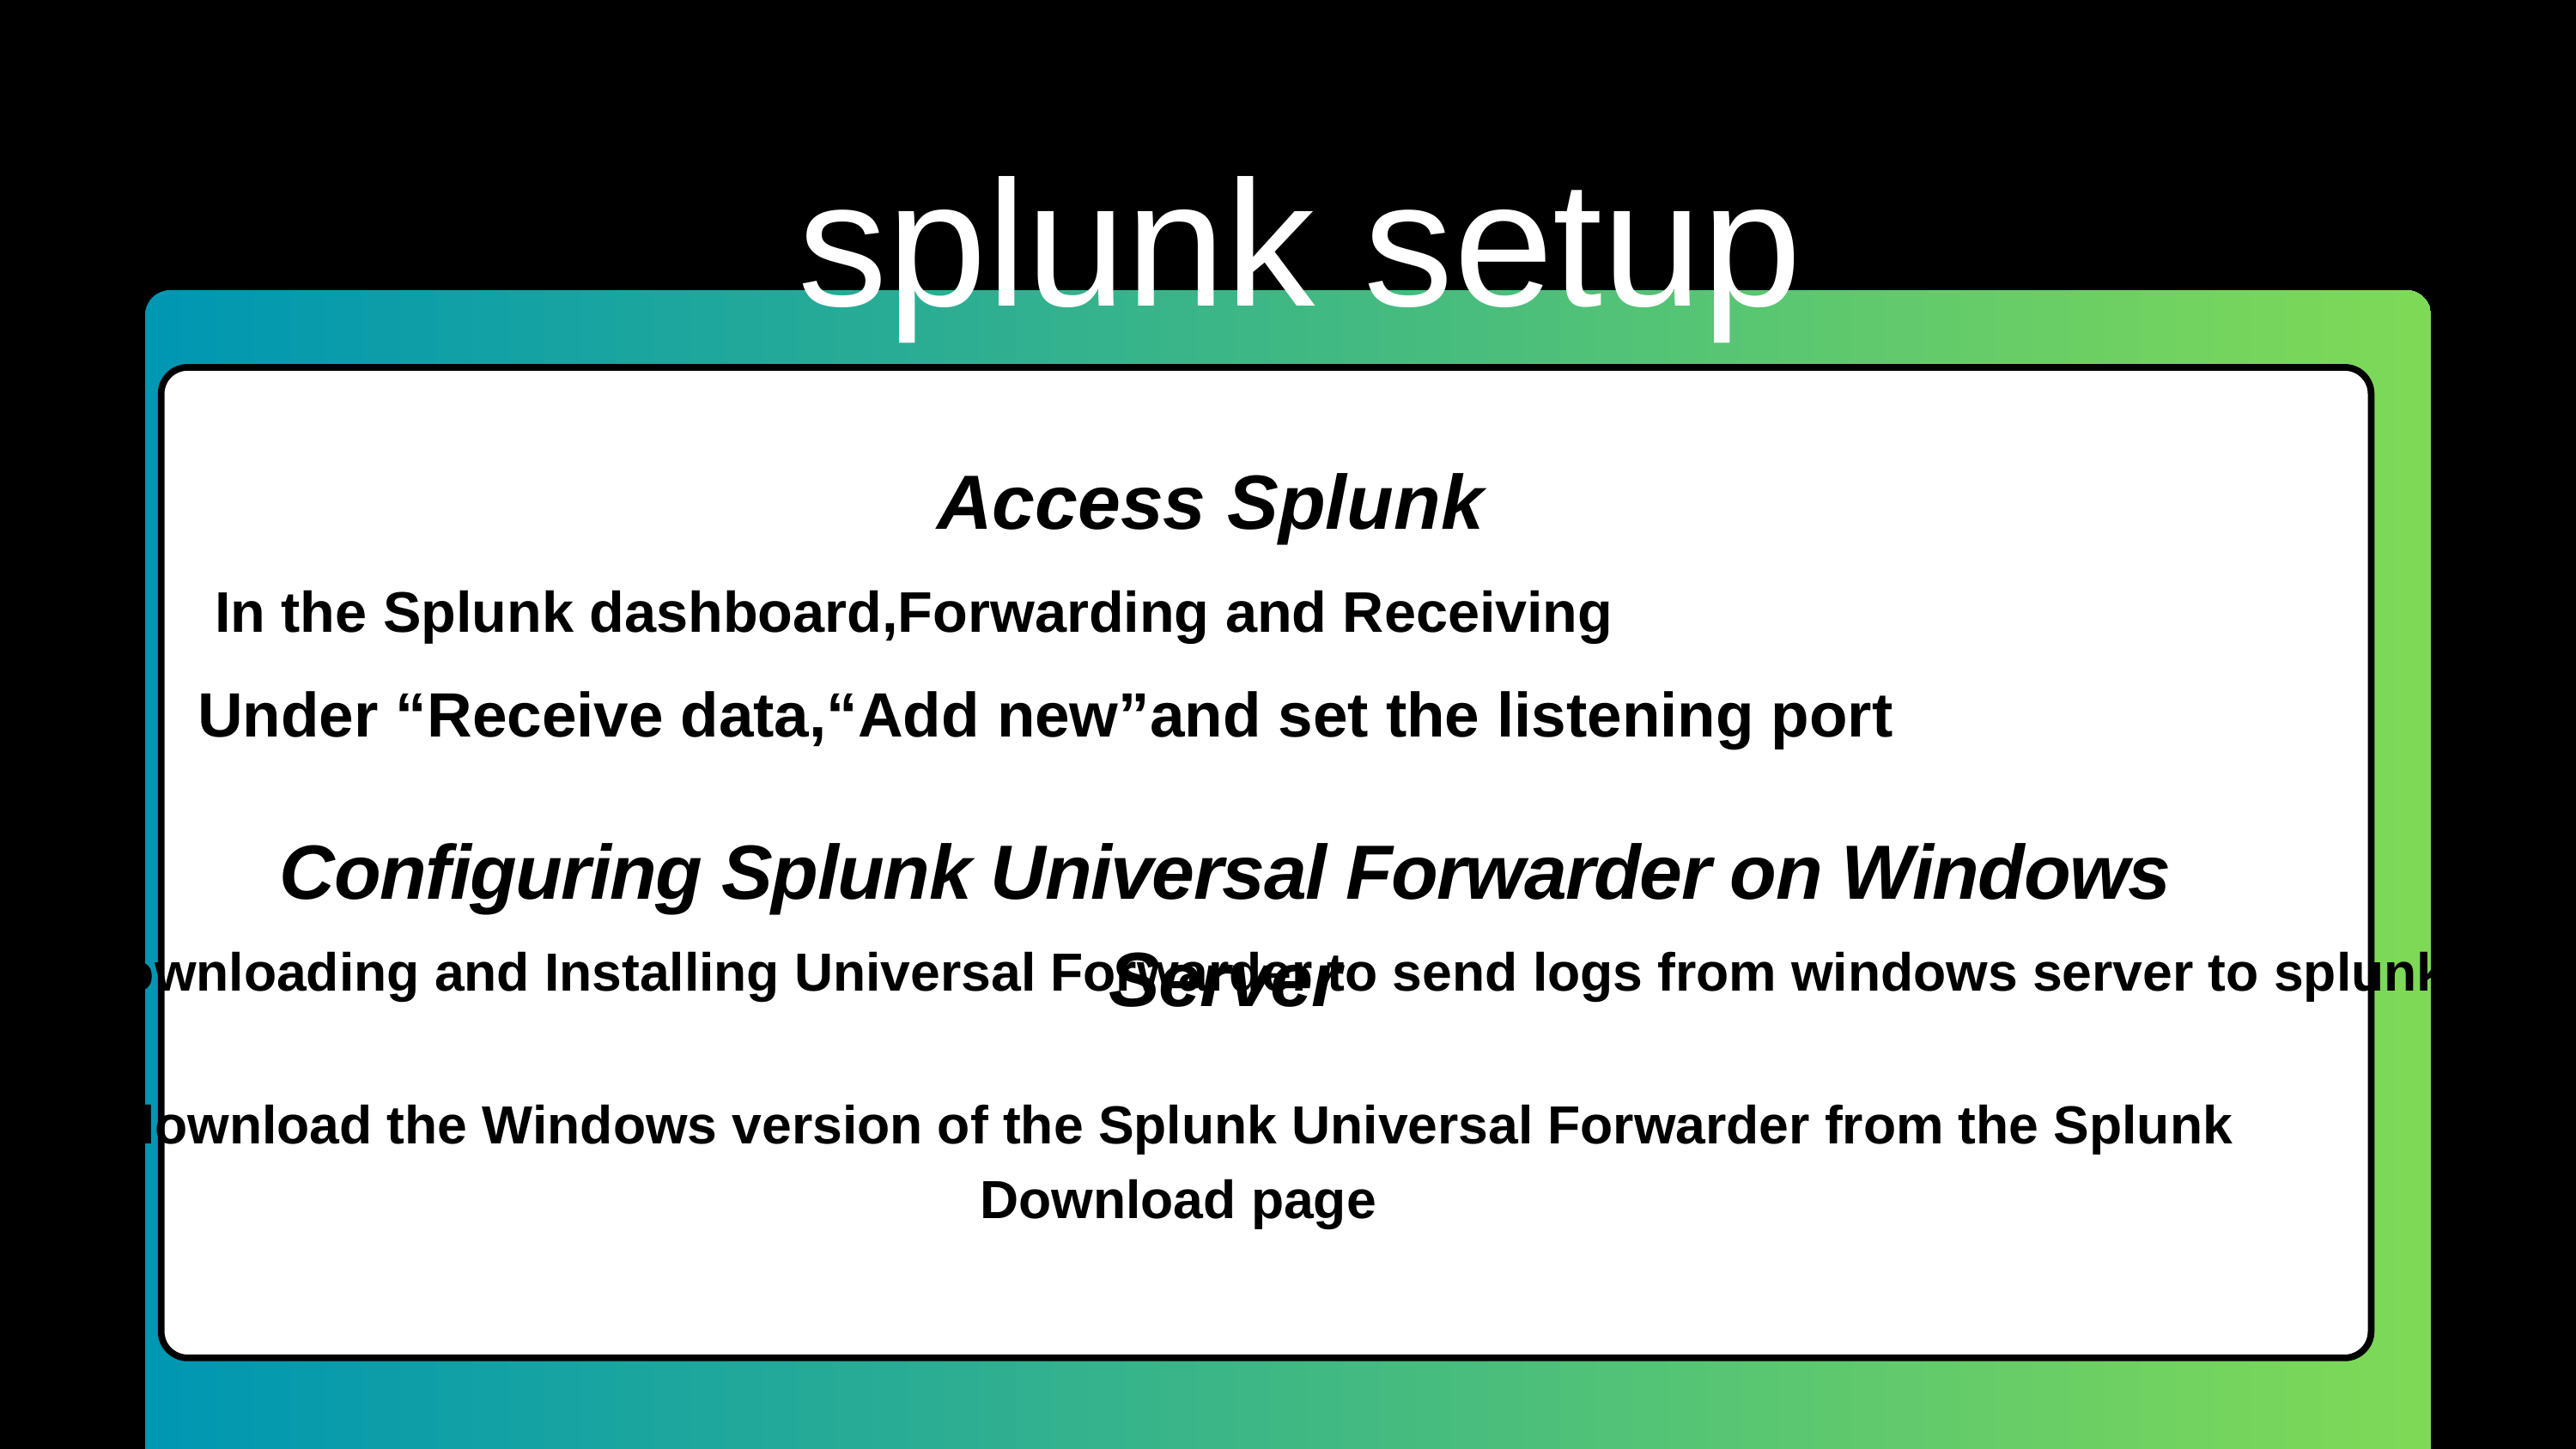

splunk setup

Access Splunk
In the Splunk dashboard,Forwarding and Receiving
Under “Receive data,“Add new”and set the listening port
Configuring Splunk Universal Forwarder on Windows Server

Downloading and Installing Universal Forwarder to send logs from windows server to splunk

download the Windows version of the Splunk Universal Forwarder from the Splunk Download page